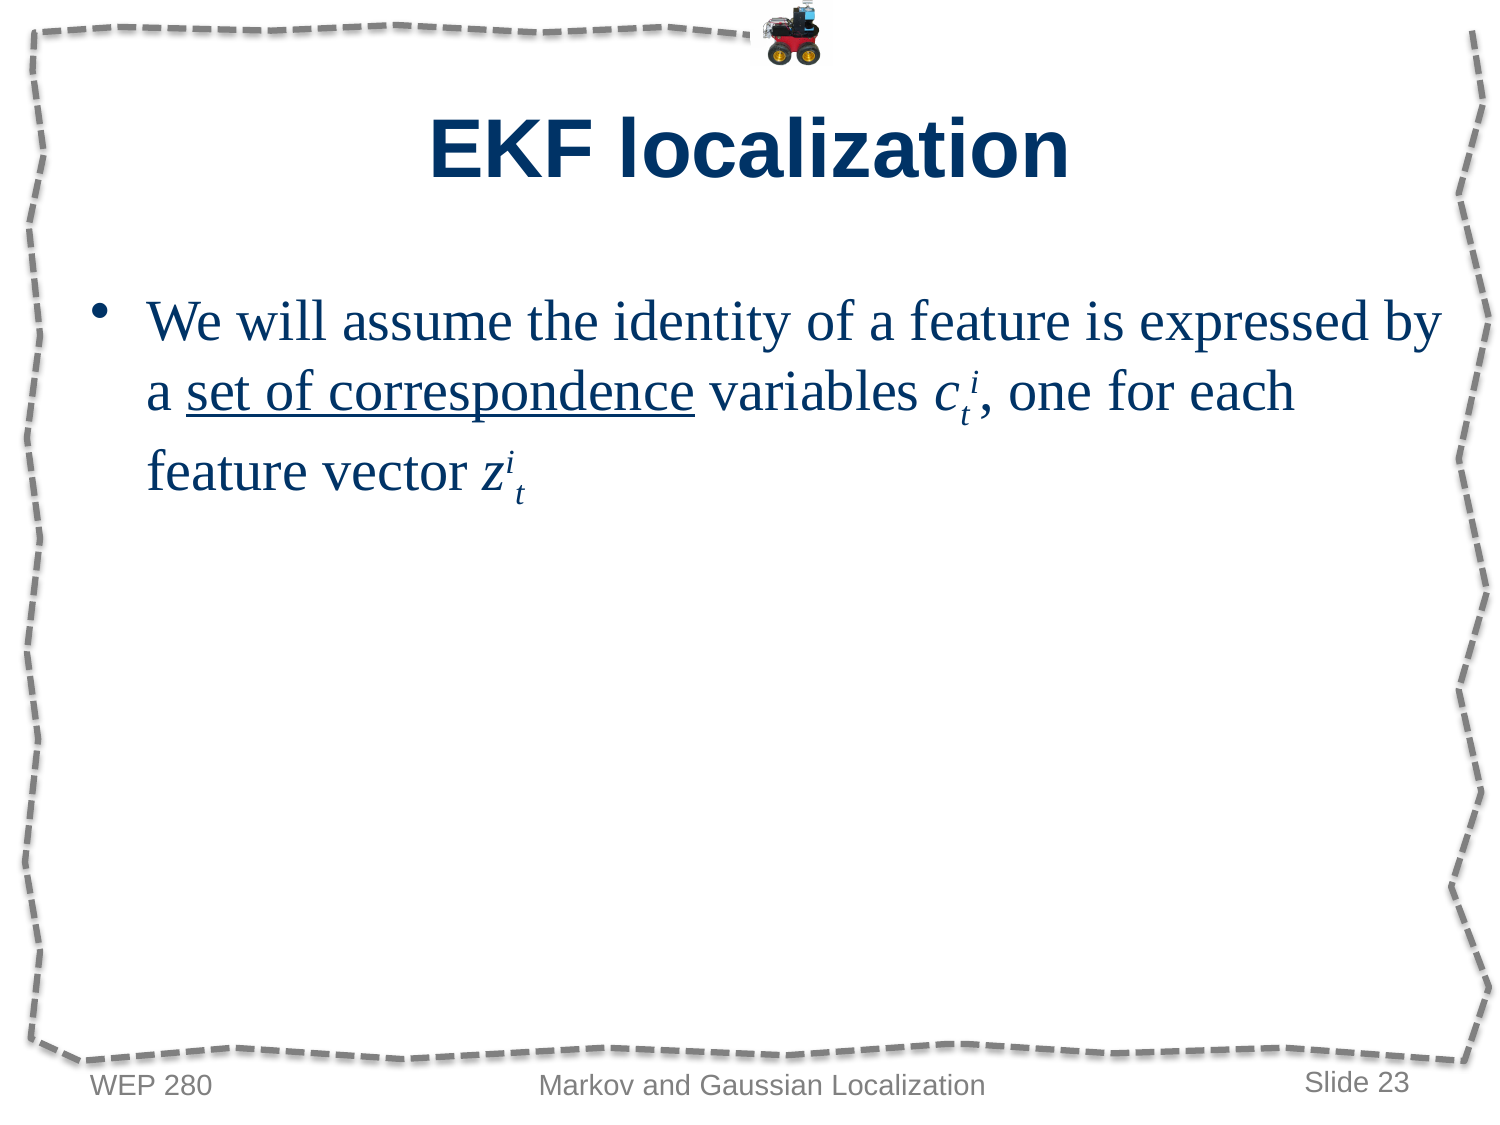

# EKF localization
We will assume the identity of a feature is expressed by a set of correspondence variables cti, one for each feature vector zit
WEP 280
Markov and Gaussian Localization
Slide 23